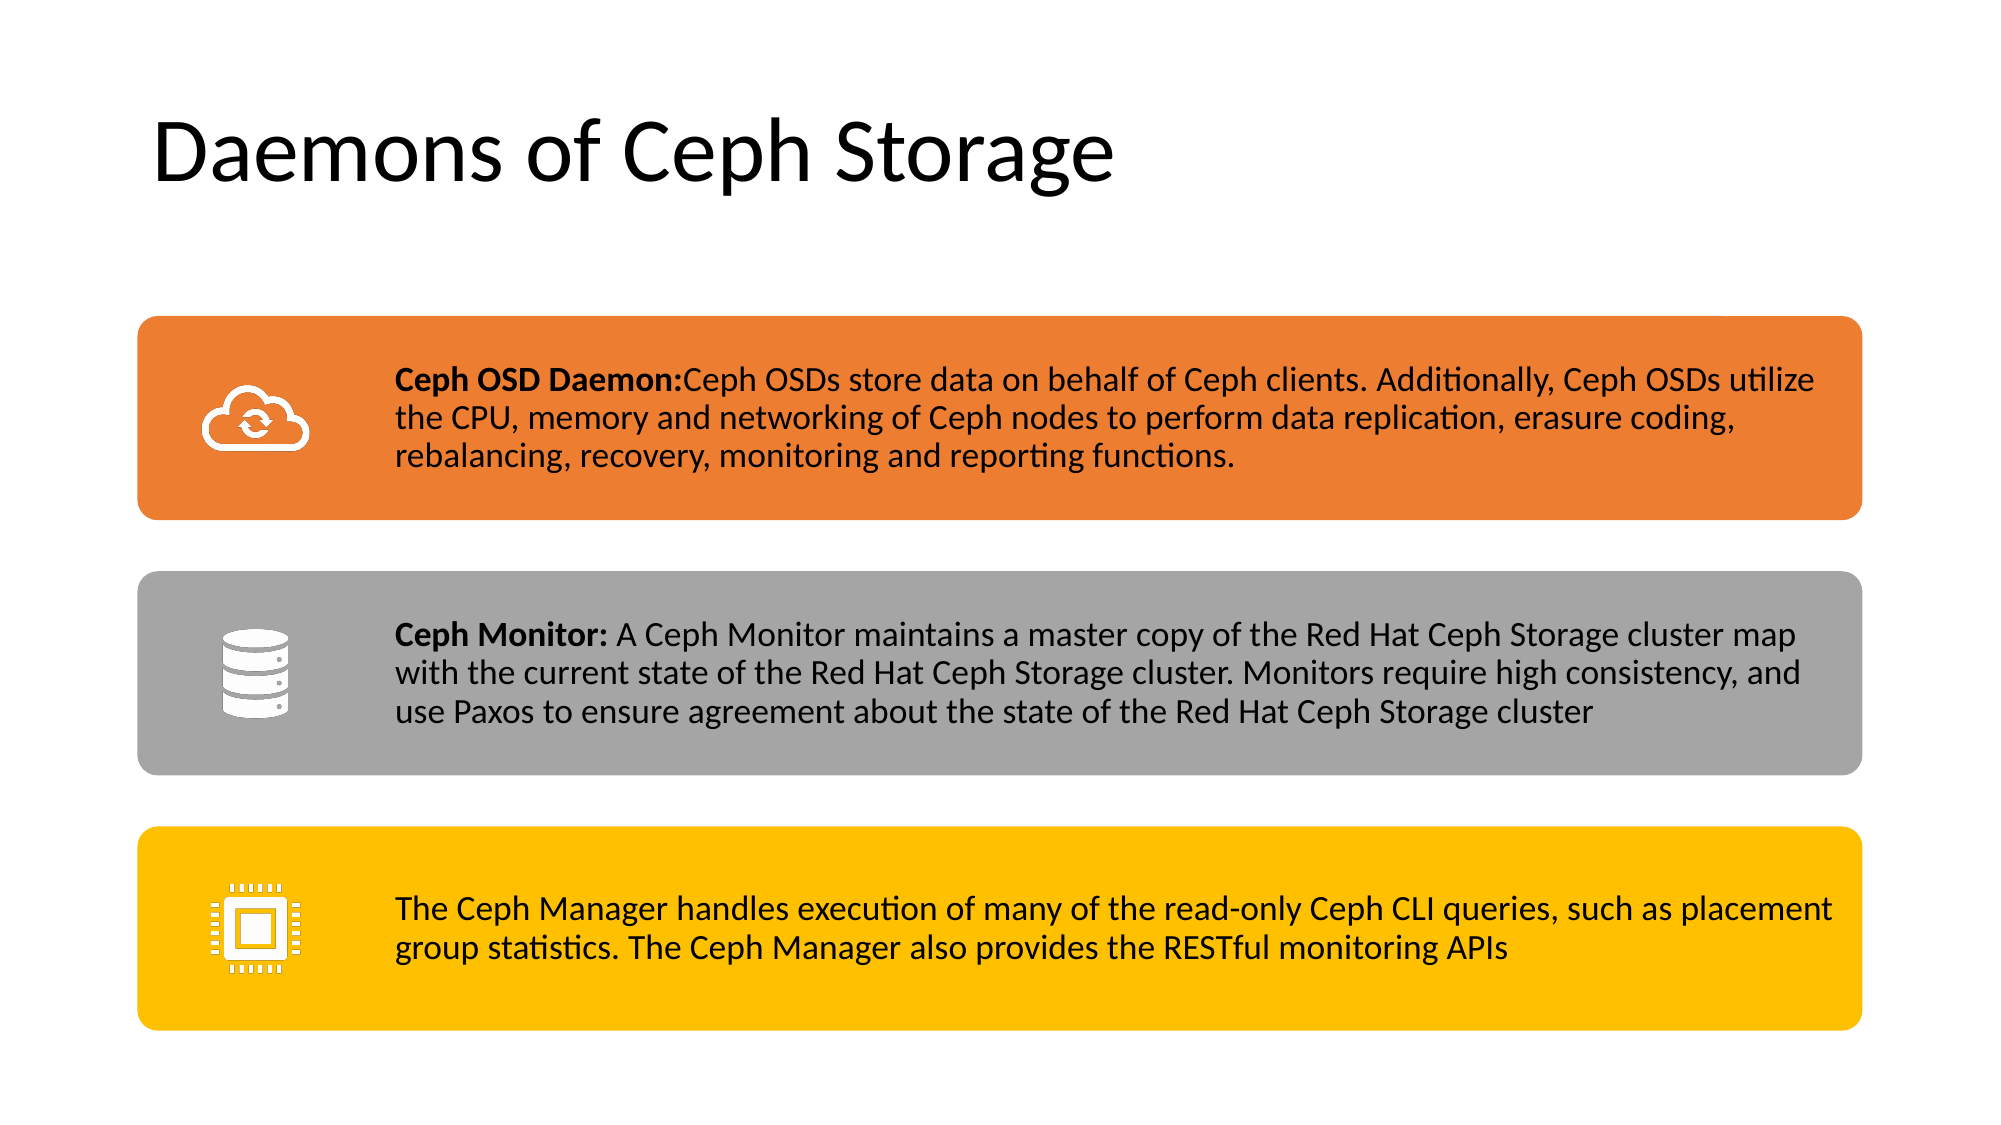

# Daemons of Ceph Storage
Ceph OSD Daemon:Ceph OSDs store data on behalf of Ceph clients. Additionally, Ceph OSDs utilize the CPU, memory and networking of Ceph nodes to perform data replication, erasure coding, rebalancing, recovery, monitoring and reporting functions.
Ceph Monitor: A Ceph Monitor maintains a master copy of the Red Hat Ceph Storage cluster map with the current state of the Red Hat Ceph Storage cluster. Monitors require high consistency, and use Paxos to ensure agreement about the state of the Red Hat Ceph Storage cluster
The Ceph Manager handles execution of many of the read-only Ceph CLI queries, such as placement group statistics. The Ceph Manager also provides the RESTful monitoring APIs